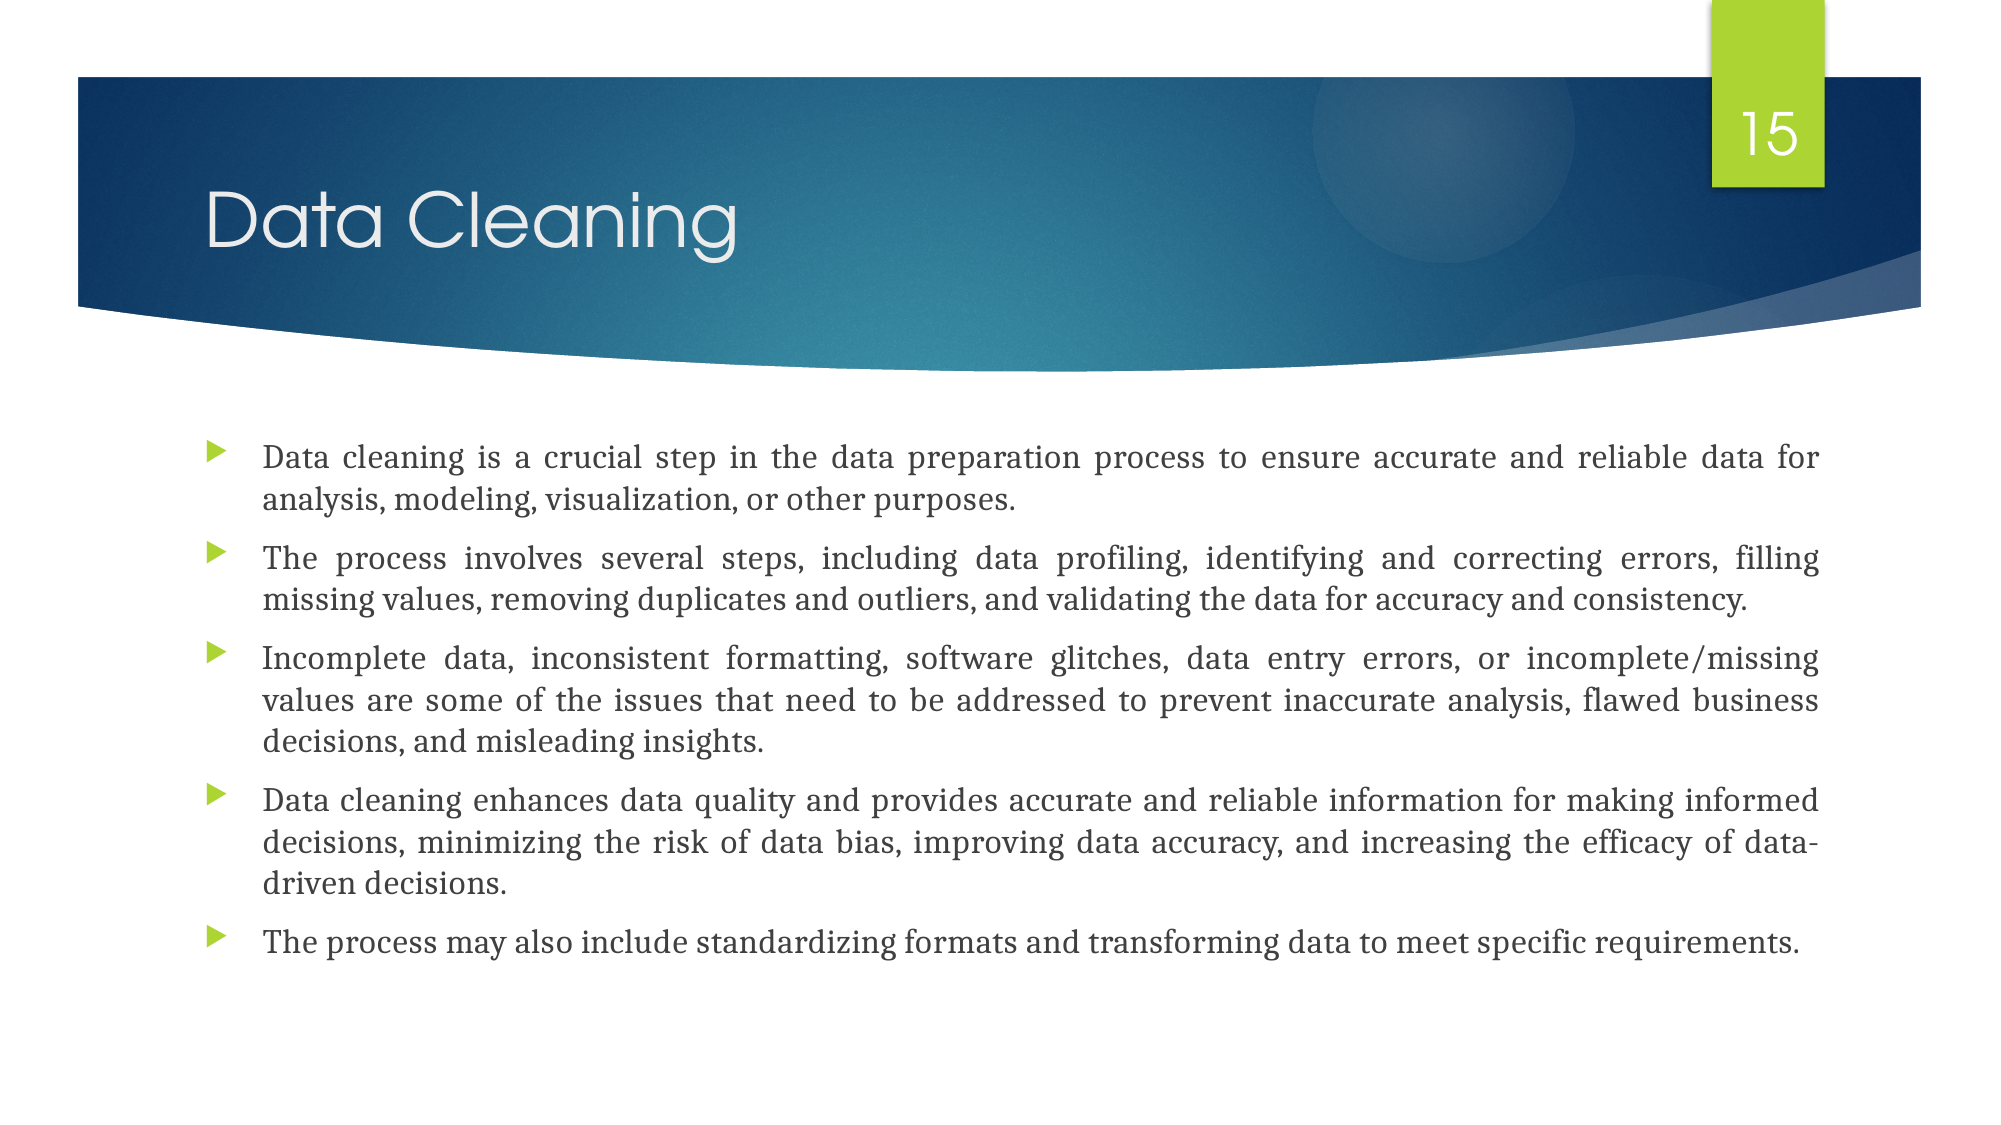

15
# Data Cleaning
Data cleaning is a crucial step in the data preparation process to ensure accurate and reliable data for analysis, modeling, visualization, or other purposes.
The process involves several steps, including data profiling, identifying and correcting errors, filling missing values, removing duplicates and outliers, and validating the data for accuracy and consistency.
Incomplete data, inconsistent formatting, software glitches, data entry errors, or incomplete/missing values are some of the issues that need to be addressed to prevent inaccurate analysis, flawed business decisions, and misleading insights.
Data cleaning enhances data quality and provides accurate and reliable information for making informed decisions, minimizing the risk of data bias, improving data accuracy, and increasing the efficacy of data-driven decisions.
The process may also include standardizing formats and transforming data to meet specific requirements.